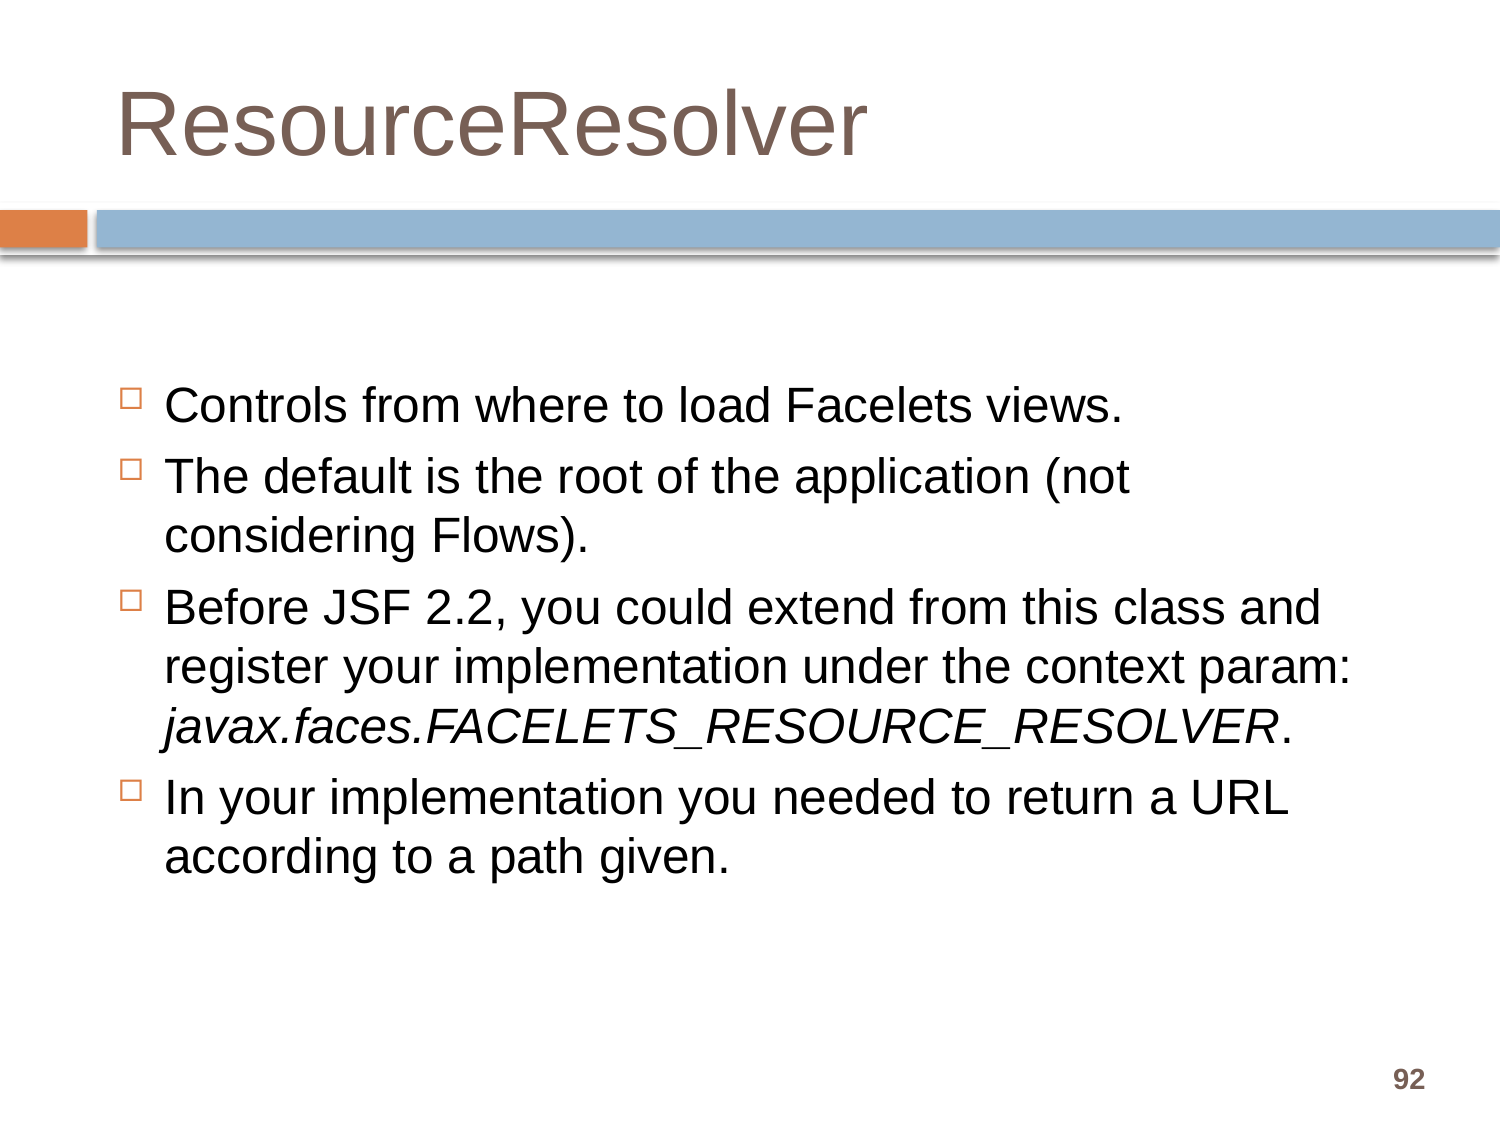

# ResourceResolver
Controls from where to load Facelets views.
The default is the root of the application (not considering Flows).
Before JSF 2.2, you could extend from this class and register your implementation under the context param: javax.faces.FACELETS_RESOURCE_RESOLVER.
In your implementation you needed to return a URL according to a path given.